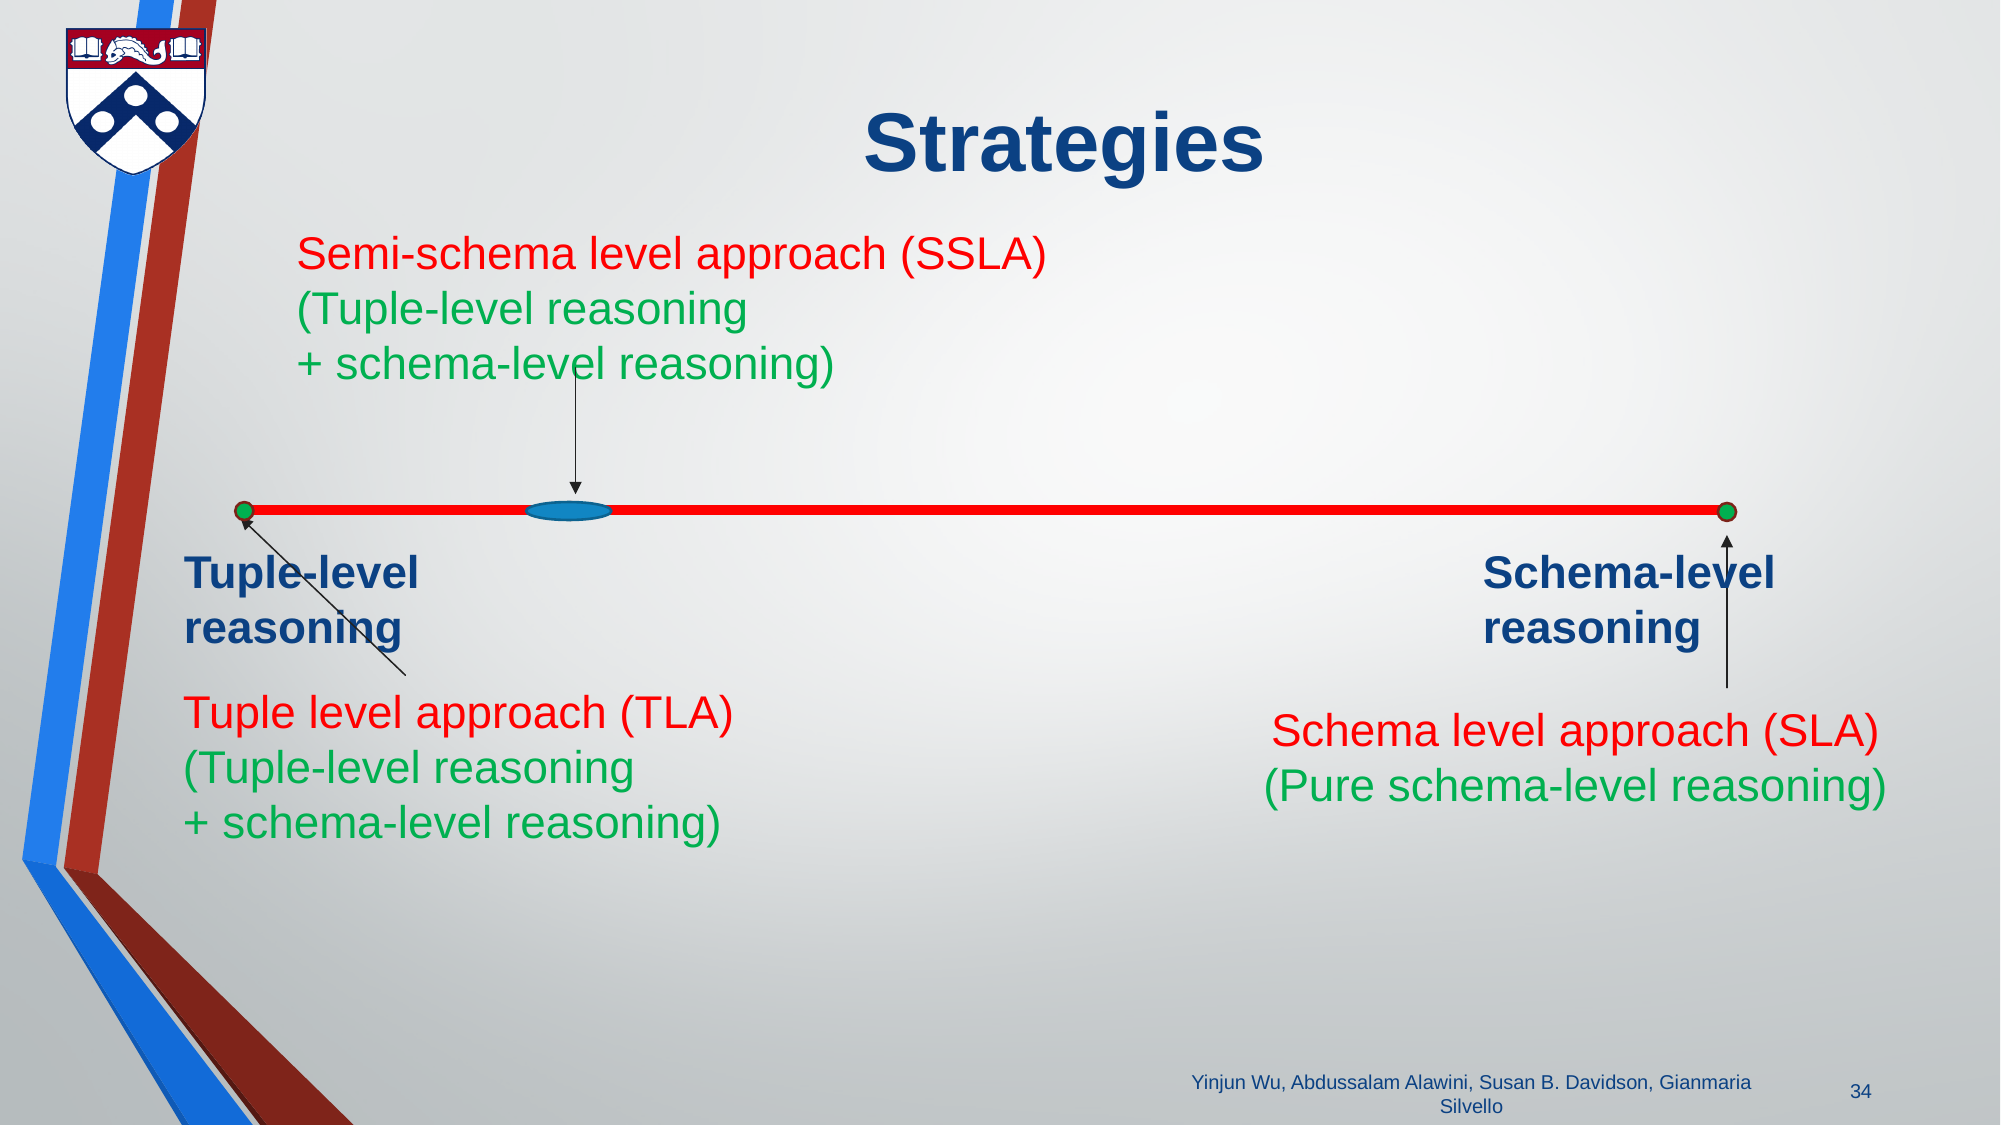

# Strategies
Semi-schema level approach (SSLA)
(Tuple-level reasoning
+ schema-level reasoning)

Tuple-level reasoning
Schema-level reasoning
Tuple level approach (TLA)
(Tuple-level reasoning
+ schema-level reasoning)
Schema level approach (SLA)
(Pure schema-level reasoning)
34